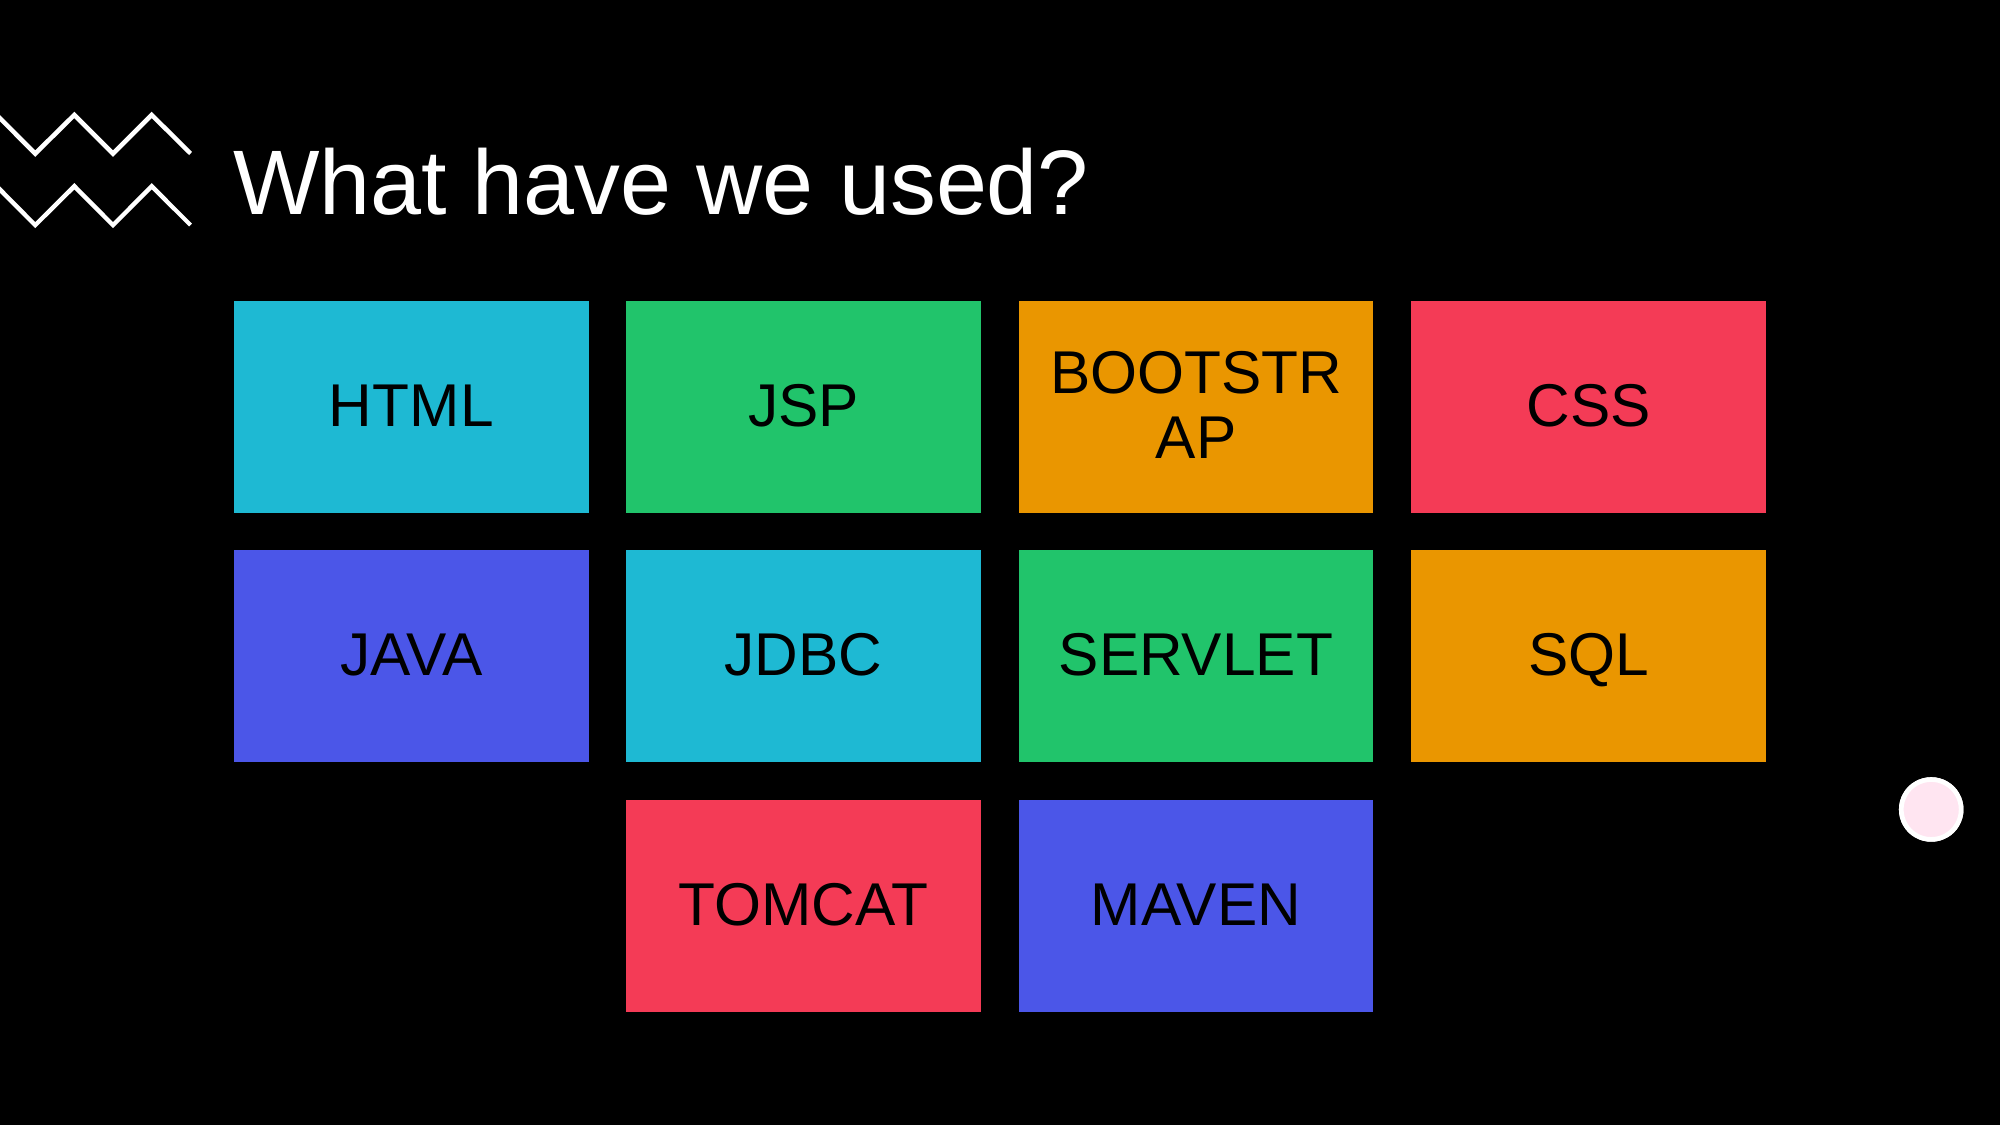

# What have we used?

HTML
JSP
BOOTSTRAP
CSS
JAVA
JDBC
SERVLET
SQL
TOMCAT
MAVEN